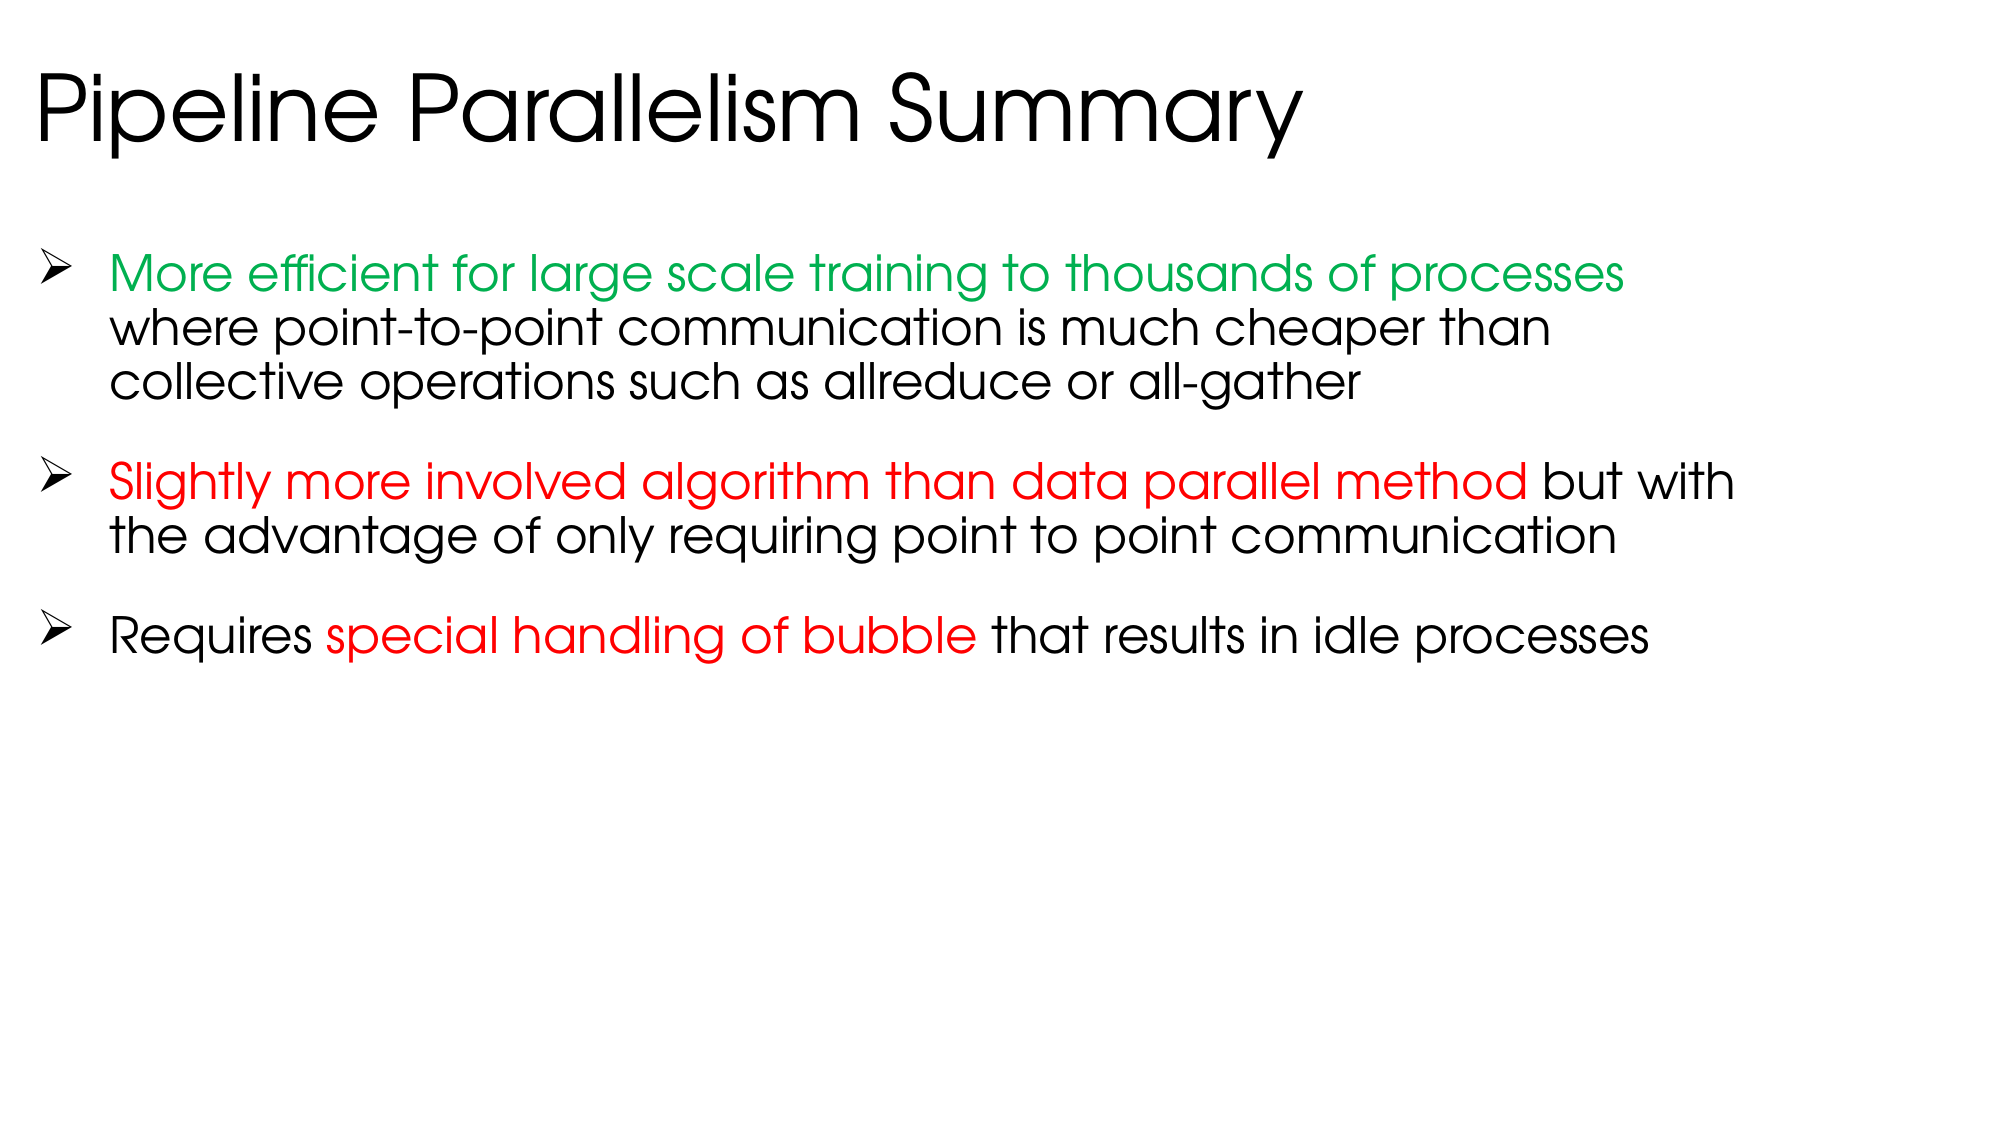

# Pipeline Parallelism Summary
More efficient for large scale training to thousands of processes where point-to-point communication is much cheaper than collective operations such as allreduce or all-gather
Slightly more involved algorithm than data parallel method but with the advantage of only requiring point to point communication
Requires special handling of bubble that results in idle processes